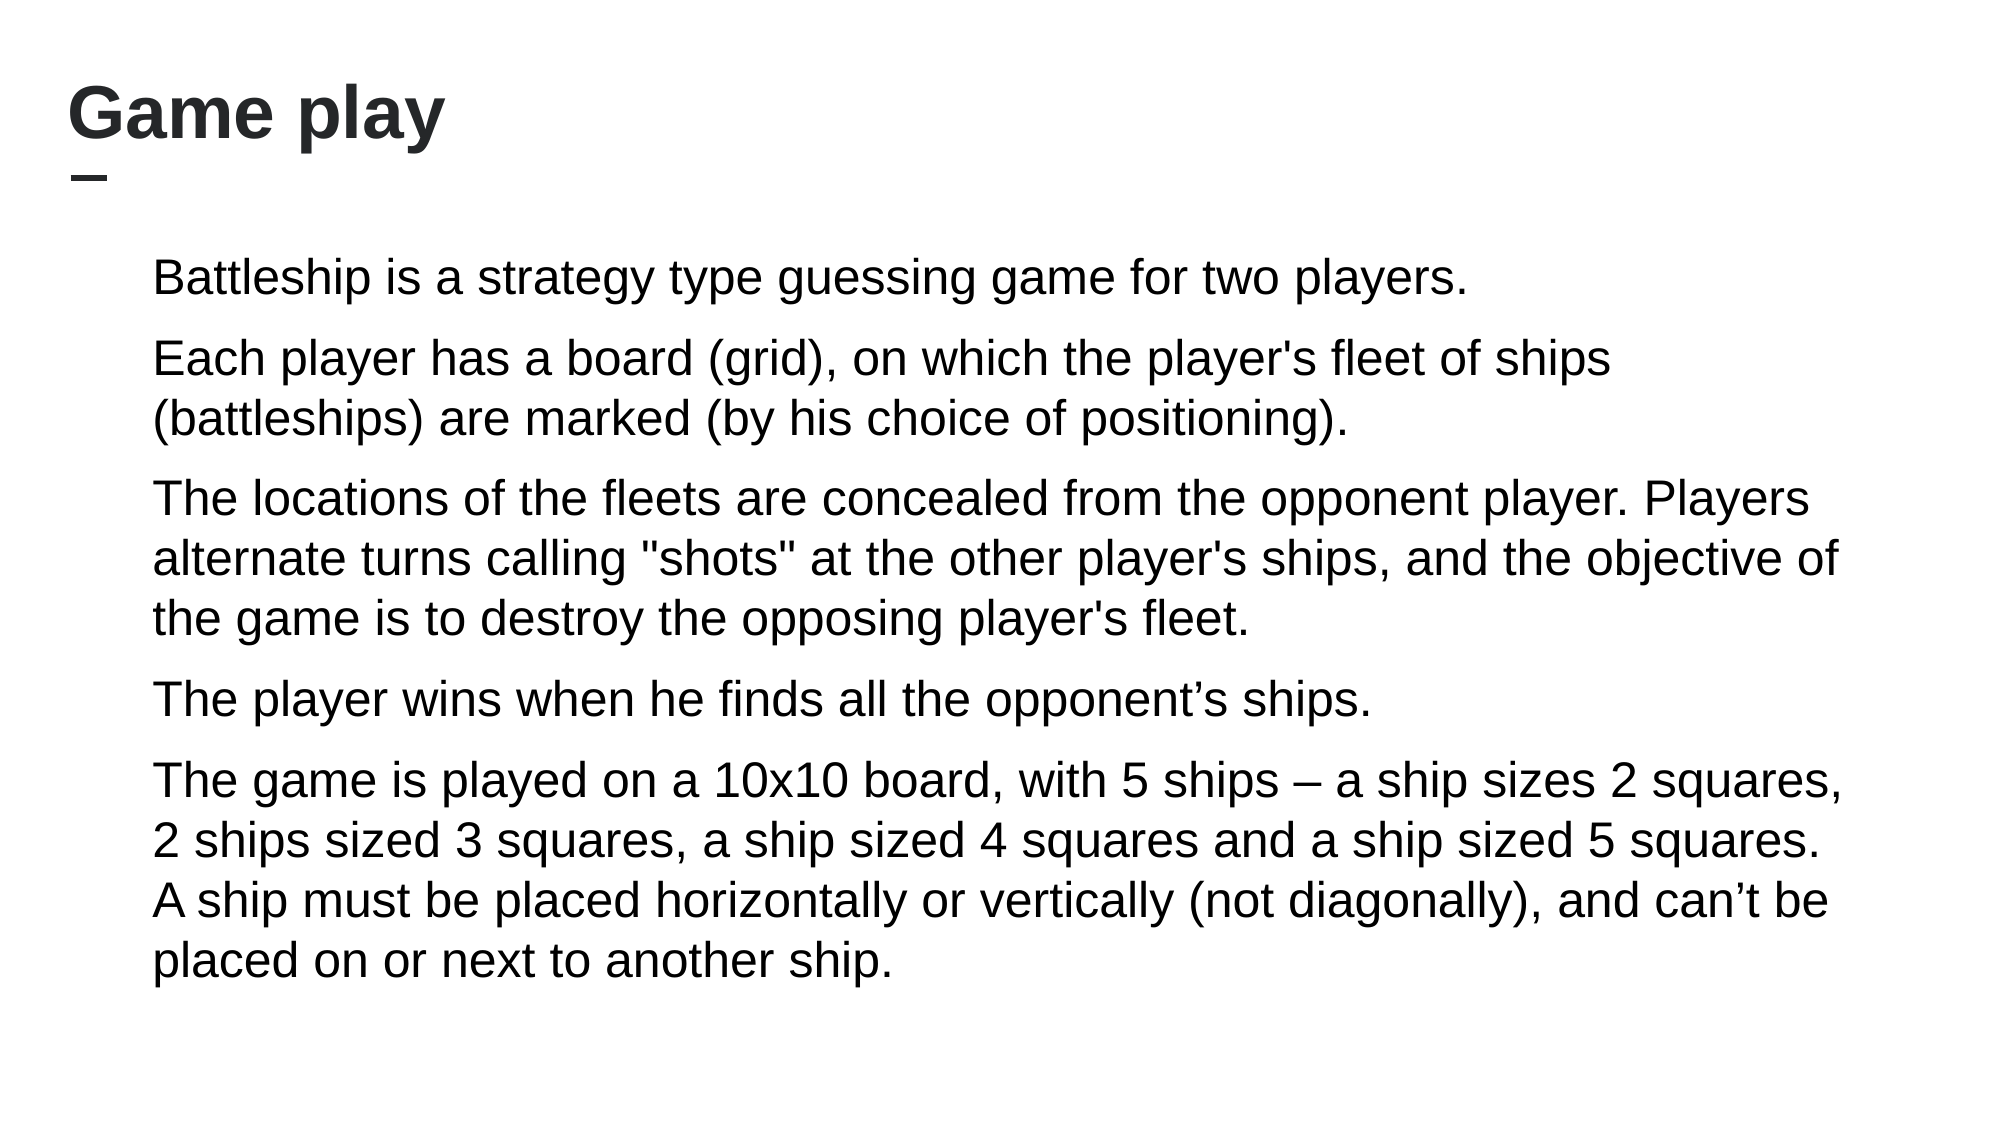

Game play
Battleship is a strategy type guessing game for two players.
Each player has a board (grid), on which the player's fleet of ships (battleships) are marked (by his choice of positioning).
The locations of the fleets are concealed from the opponent player. Players alternate turns calling "shots" at the other player's ships, and the objective of the game is to destroy the opposing player's fleet.
The player wins when he finds all the opponent’s ships.
The game is played on a 10x10 board, with 5 ships – a ship sizes 2 squares, 2 ships sized 3 squares, a ship sized 4 squares and a ship sized 5 squares. A ship must be placed horizontally or vertically (not diagonally), and can’t be placed on or next to another ship.